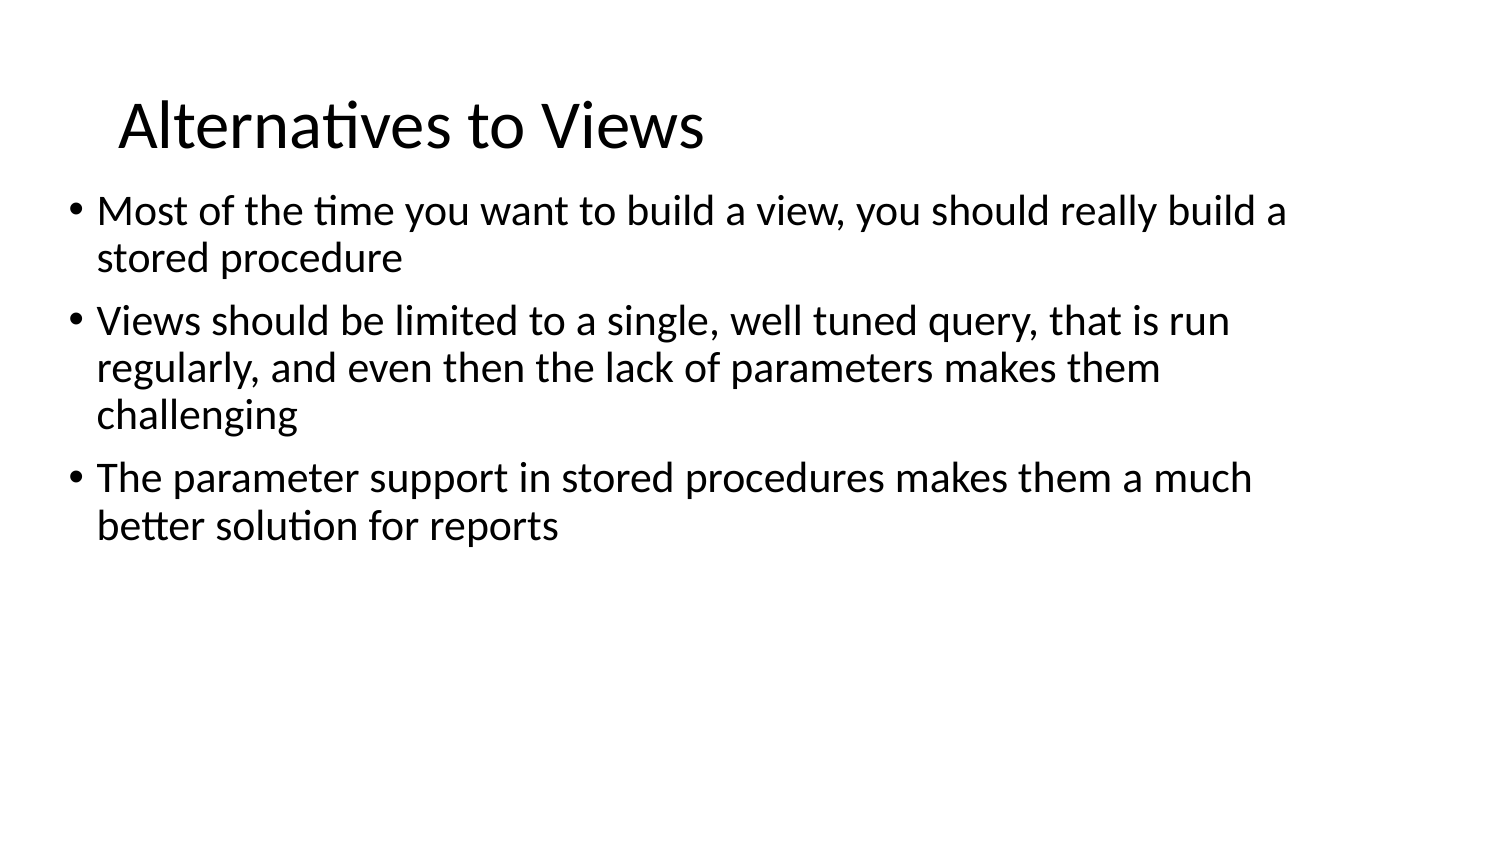

# Alternatives to Views
Most of the time you want to build a view, you should really build a stored procedure
Views should be limited to a single, well tuned query, that is run regularly, and even then the lack of parameters makes them challenging
The parameter support in stored procedures makes them a much better solution for reports